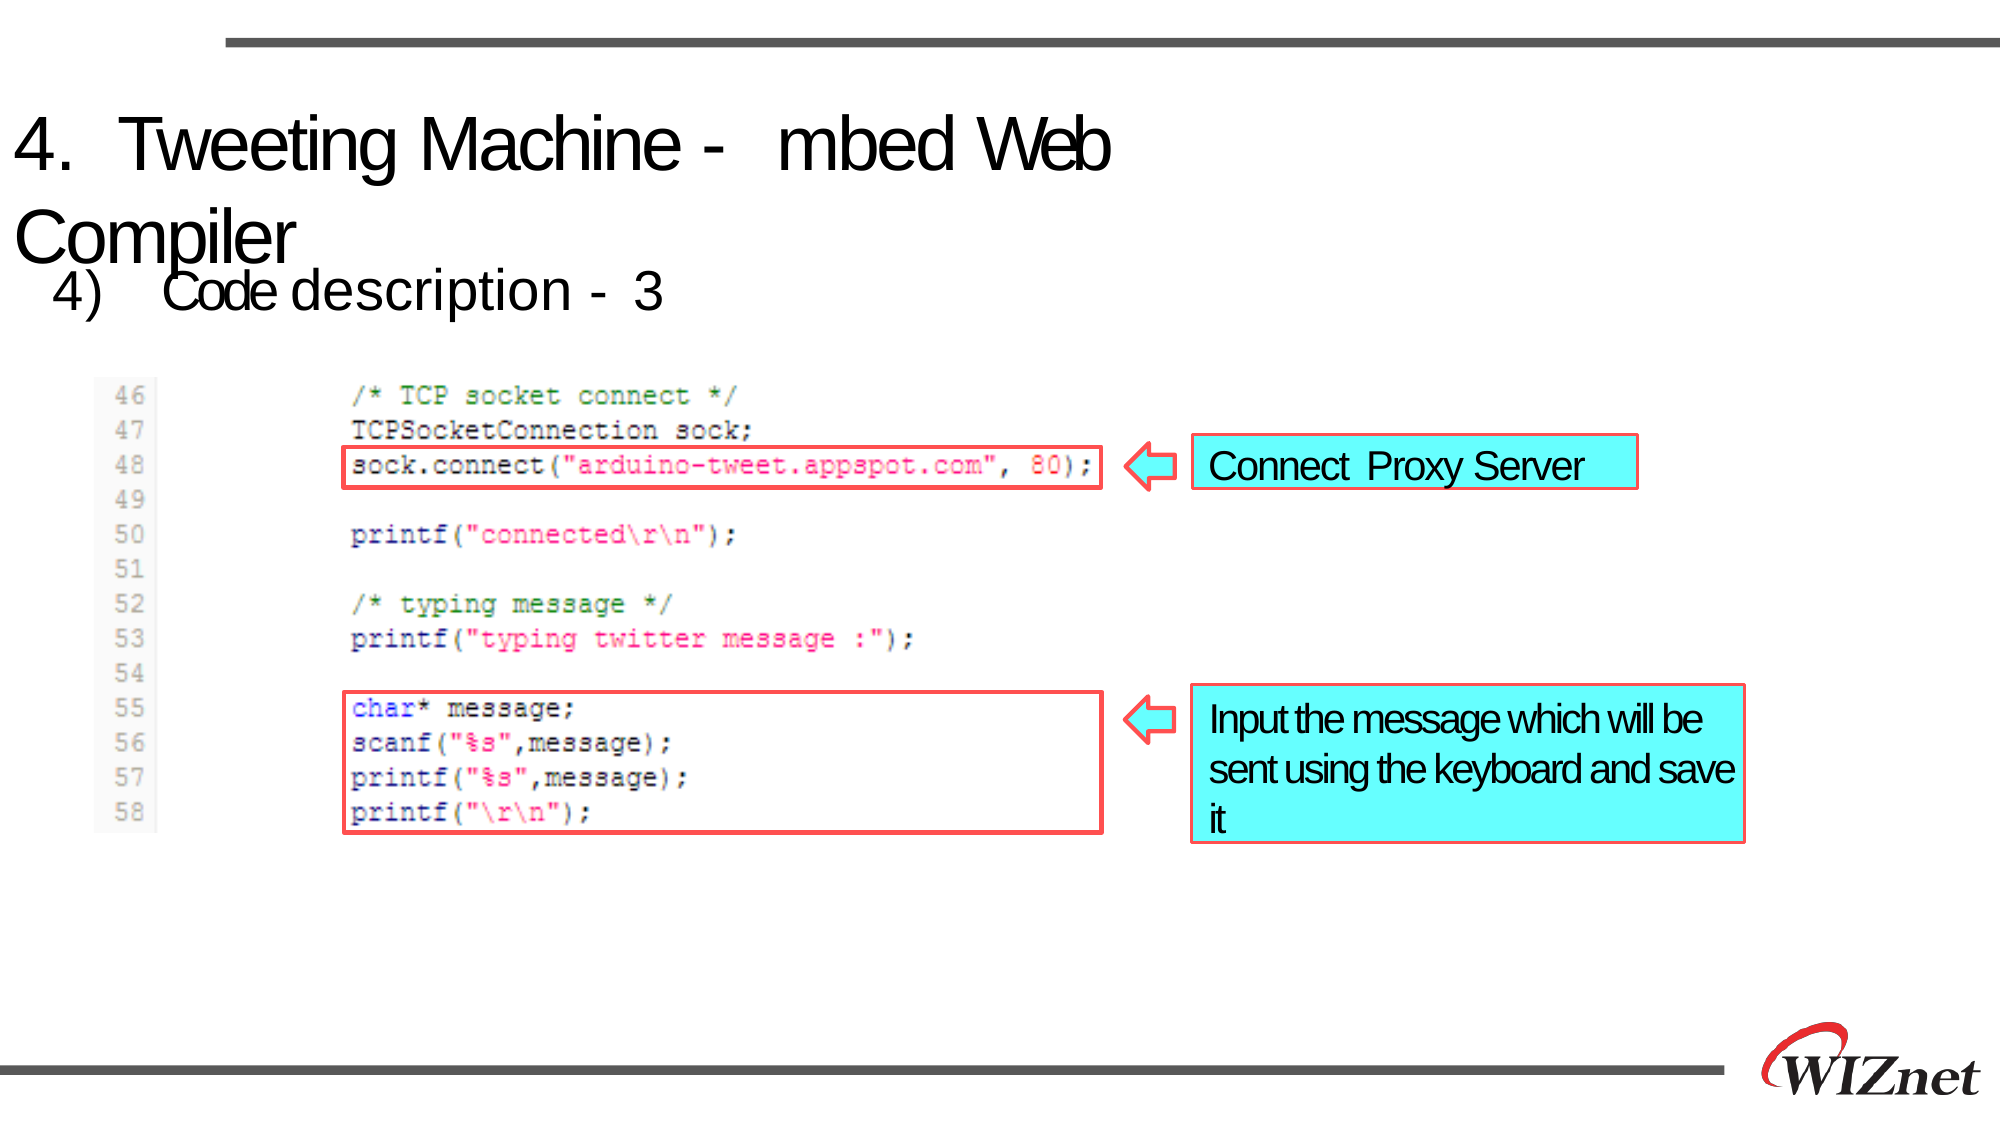

# 4.	Tweeting Machine - mbed Web Compiler
4)	Code description - 3

Connect  Proxy Server

Input the message which will be sent using the keyboard and save it